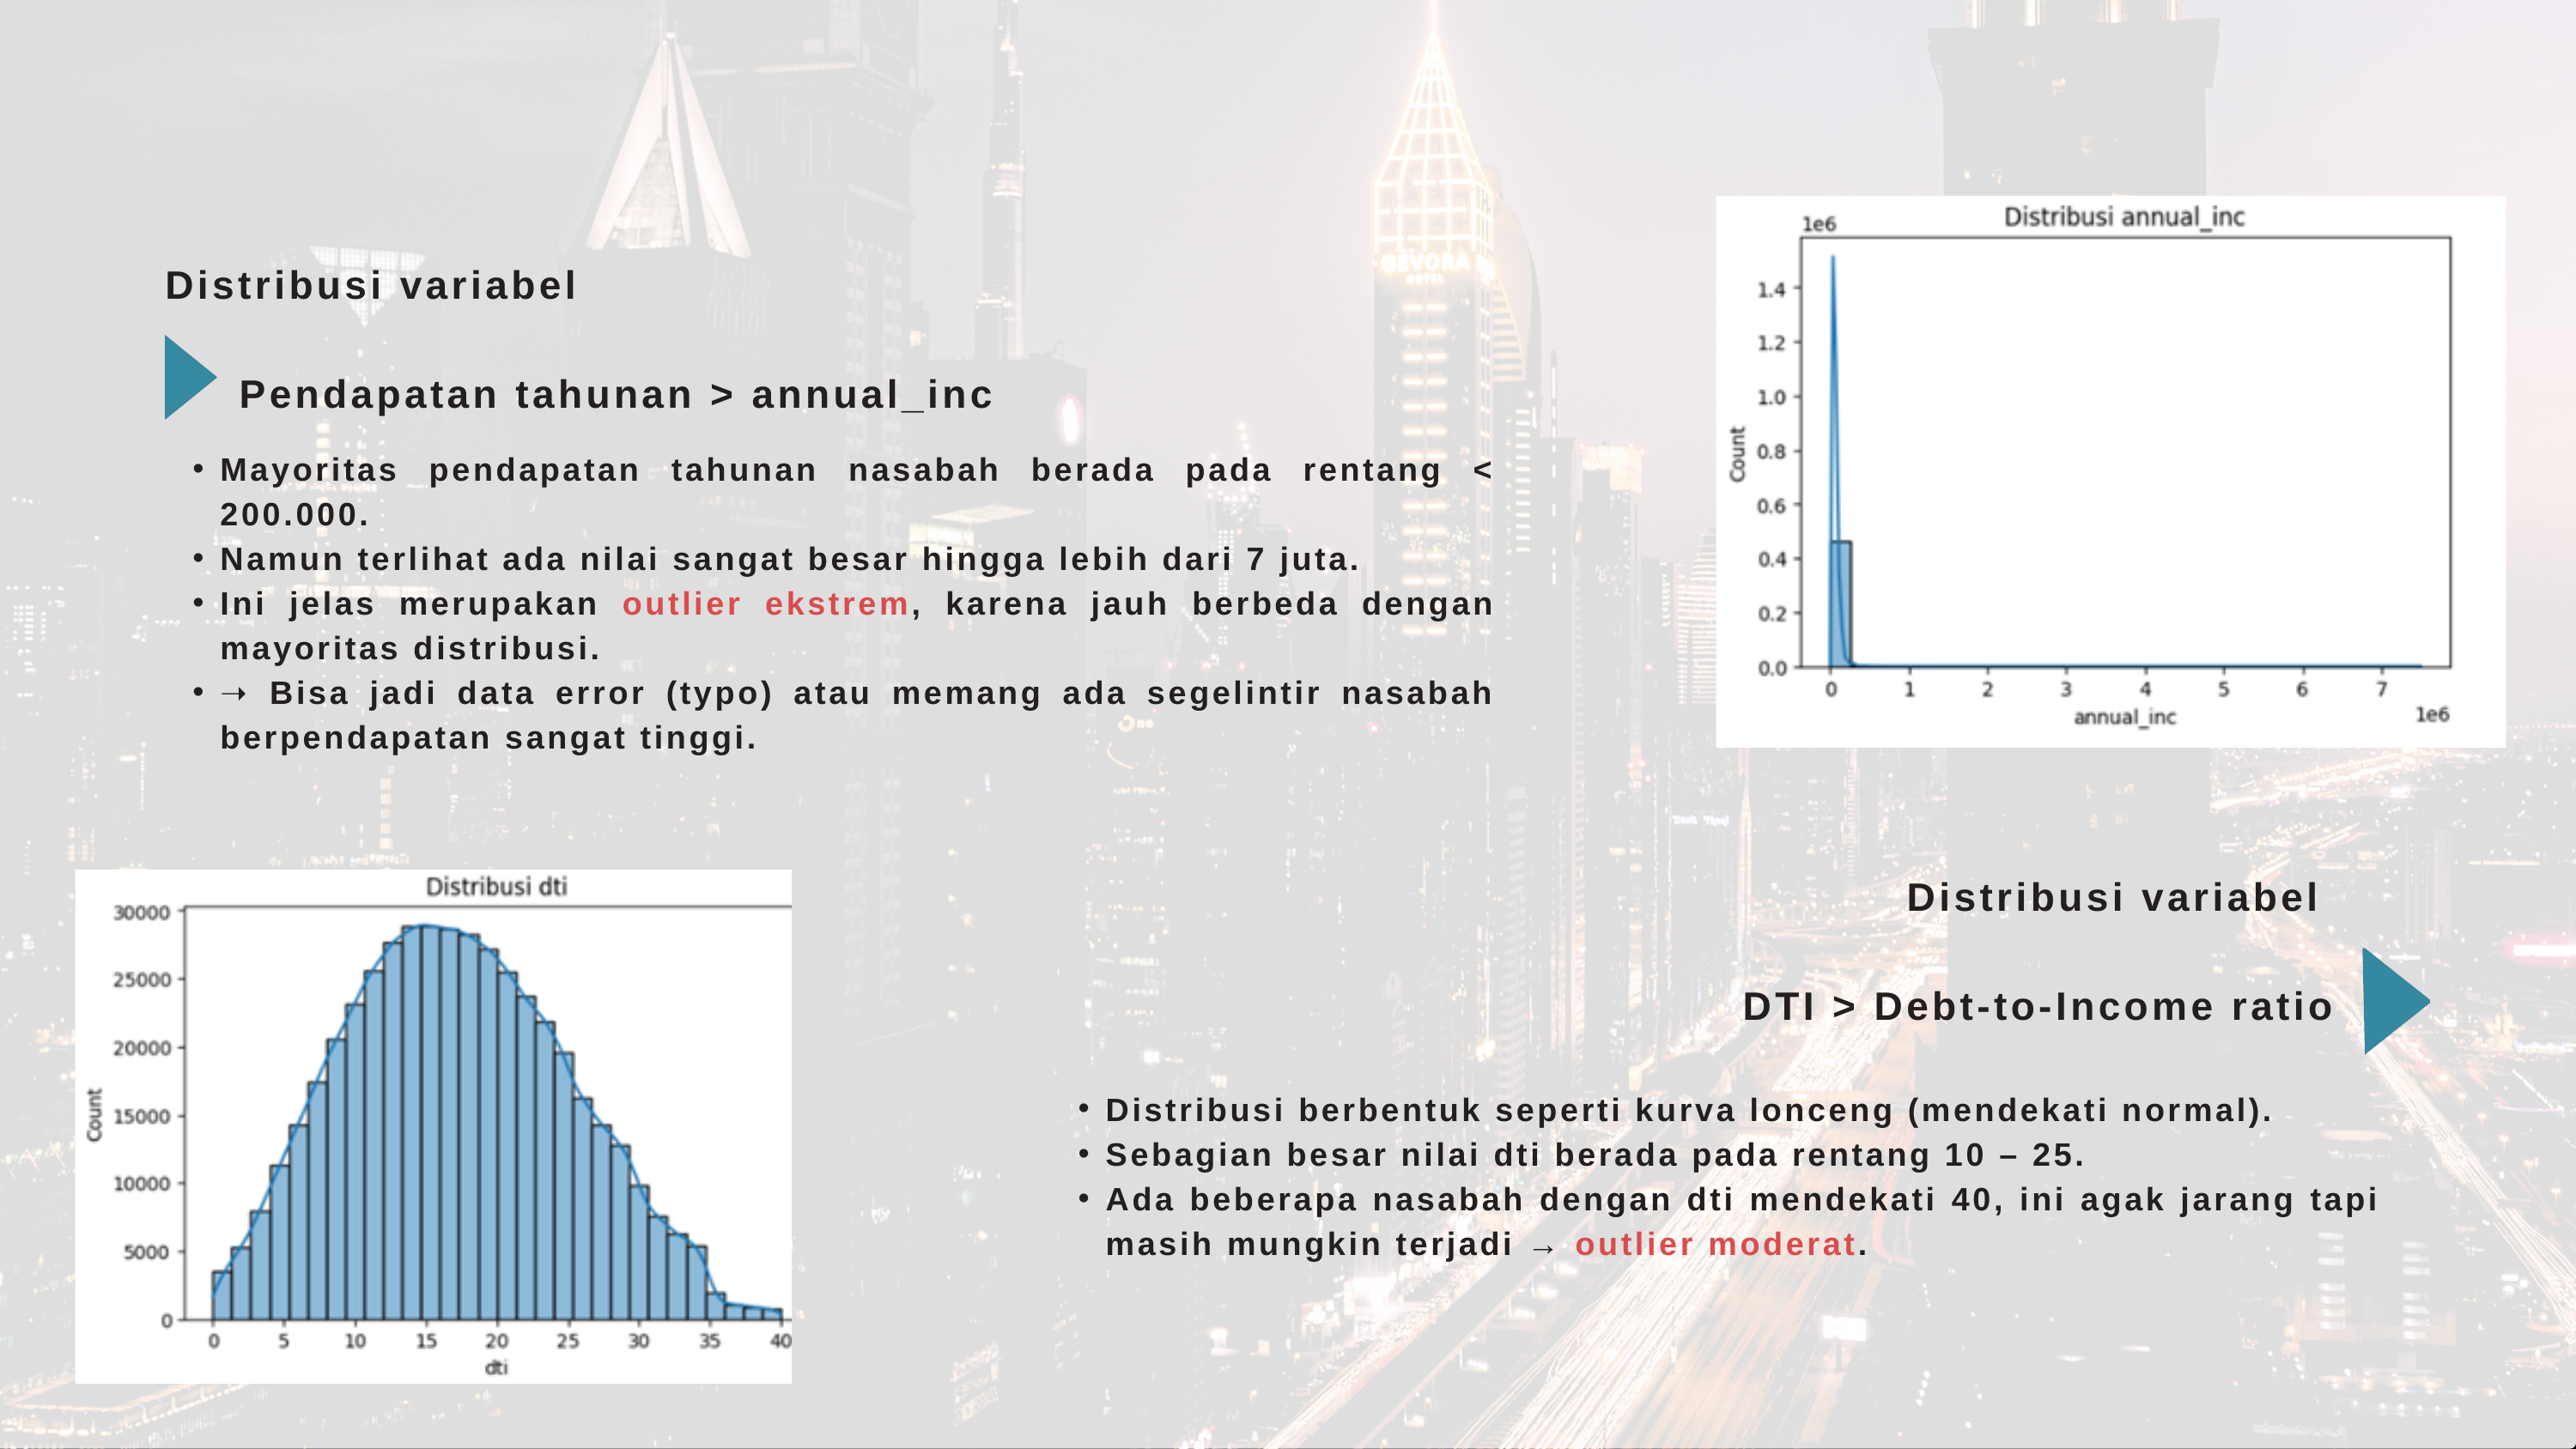

Distribusi variabel

     Pendapatan tahunan > annual_inc

Mayoritas pendapatan tahunan nasabah berada pada rentang < 200.000.
Namun terlihat ada nilai sangat besar hingga lebih dari 7 juta.
Ini jelas merupakan outlier ekstrem, karena jauh berbeda dengan mayoritas distribusi.
➝ Bisa jadi data error (typo) atau memang ada segelintir nasabah berpendapatan sangat tinggi.

Distribusi variabel

     DTI > Debt-to-Income ratio

Distribusi berbentuk seperti kurva lonceng (mendekati normal).
Sebagian besar nilai dti berada pada rentang 10 – 25.
Ada beberapa nasabah dengan dti mendekati 40, ini agak jarang tapi masih mungkin terjadi → outlier moderat.